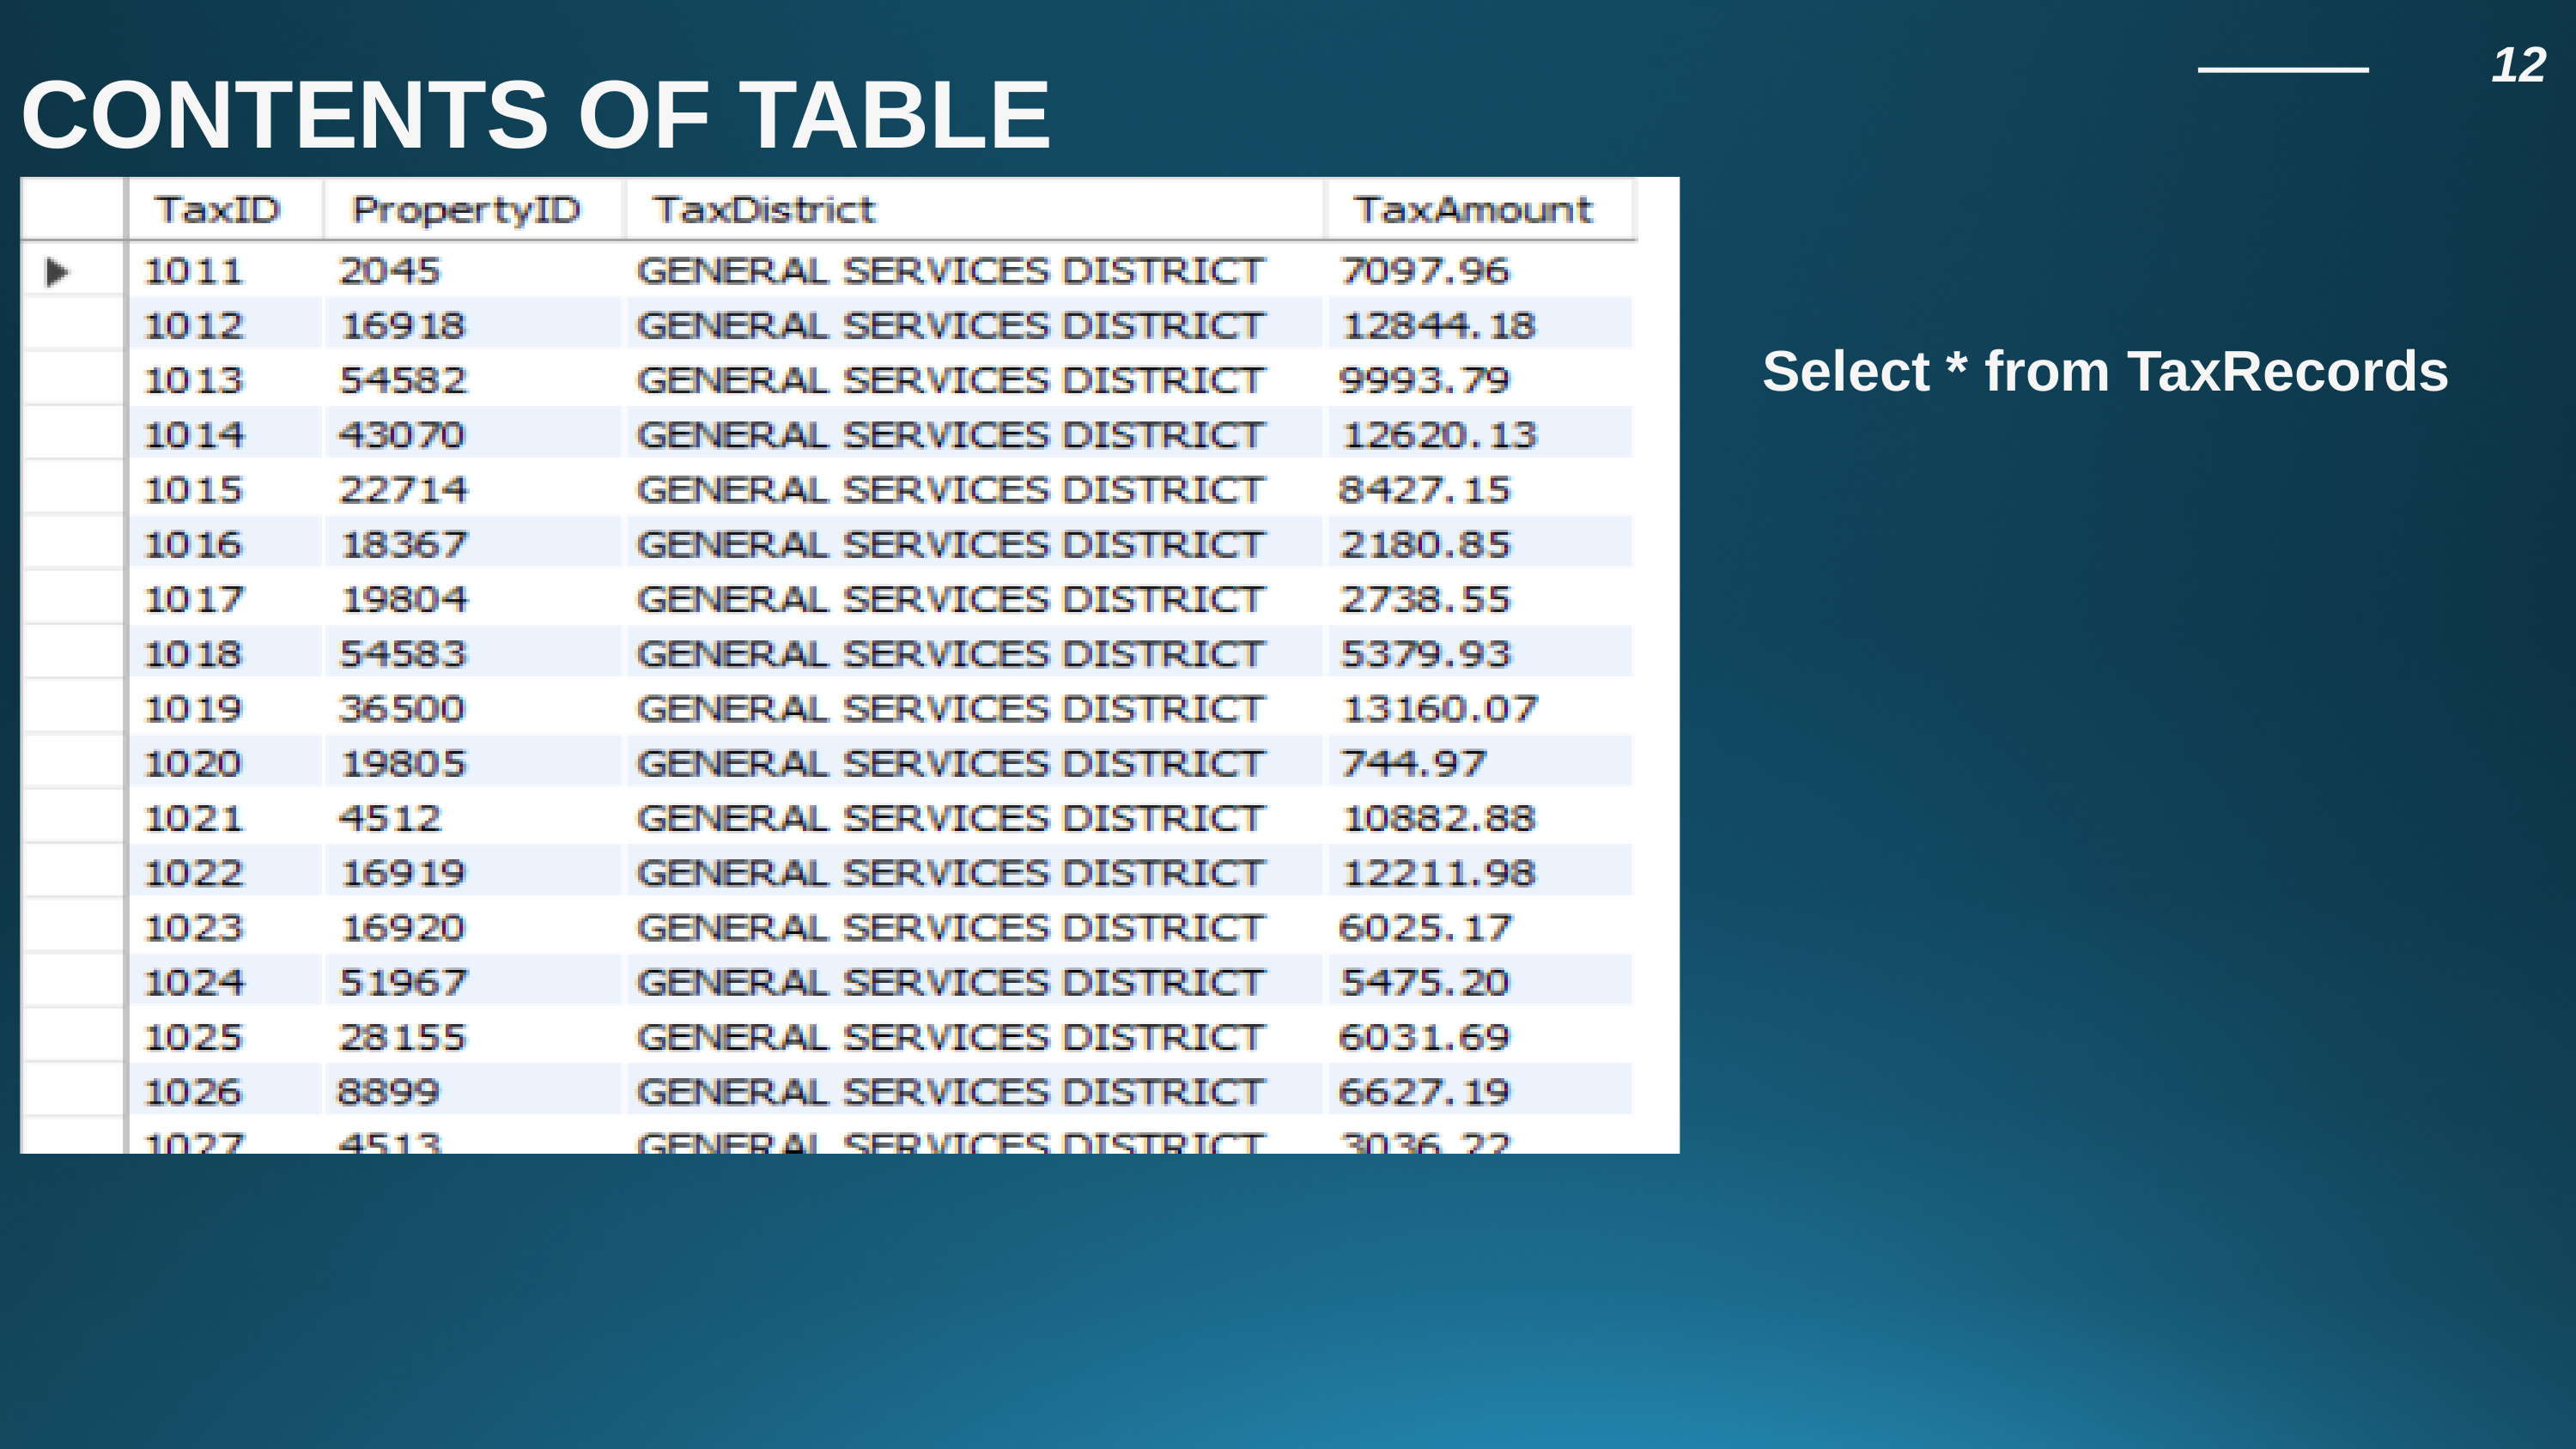

CONTENTS OF TABLE
12

Select * from TaxRecords